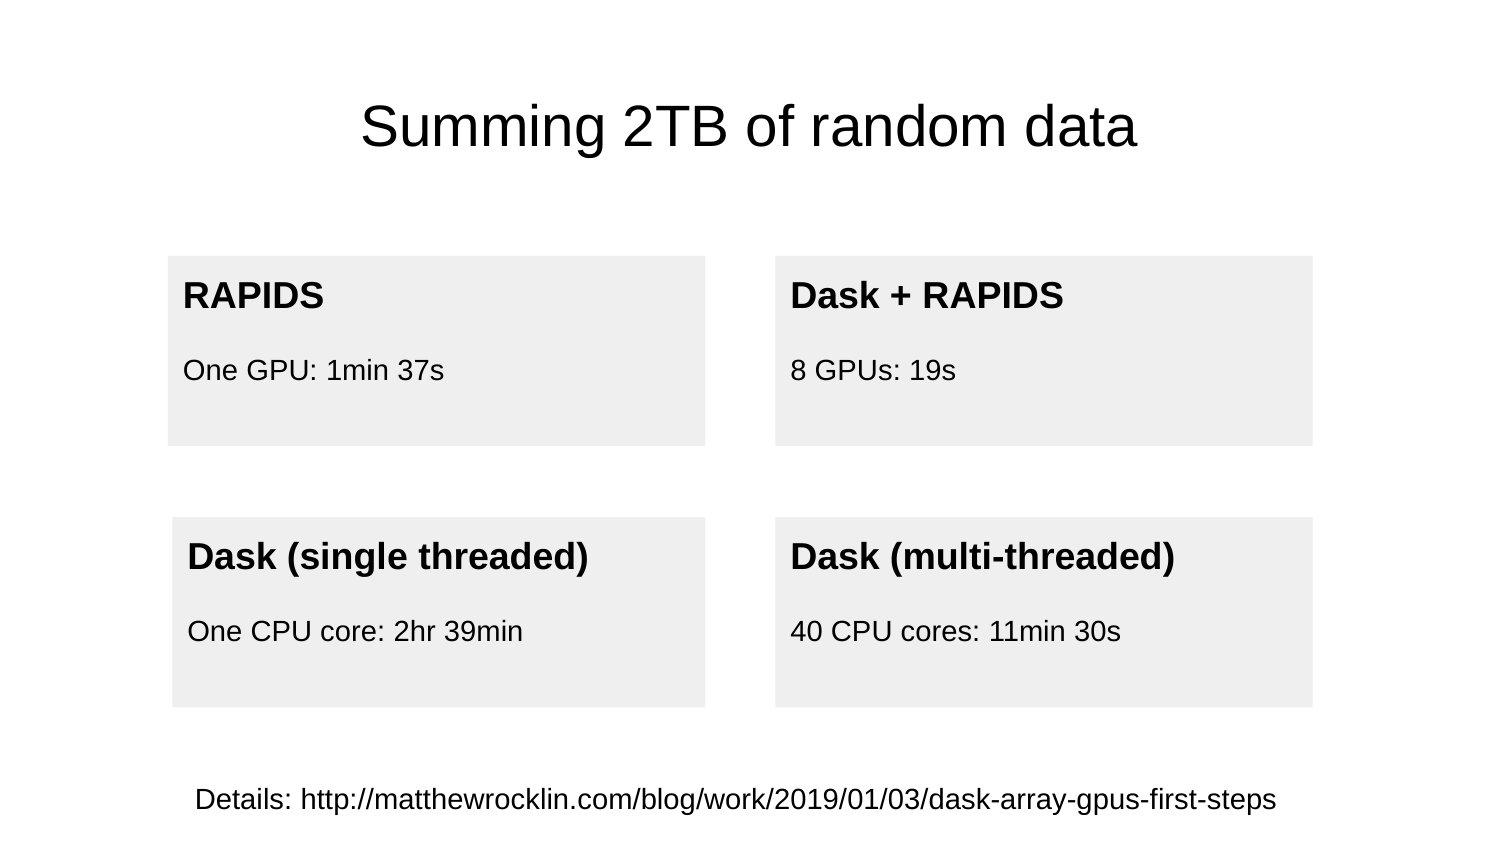

# Summing 2TB of random data
RAPIDS

One GPU: 1min 37s
Dask + RAPIDS

8 GPUs: 19s
Dask (single threaded)

One CPU core: 2hr 39min
Dask (multi-threaded)

40 CPU cores: 11min 30s
Details: http://matthewrocklin.com/blog/work/2019/01/03/dask-array-gpus-first-steps